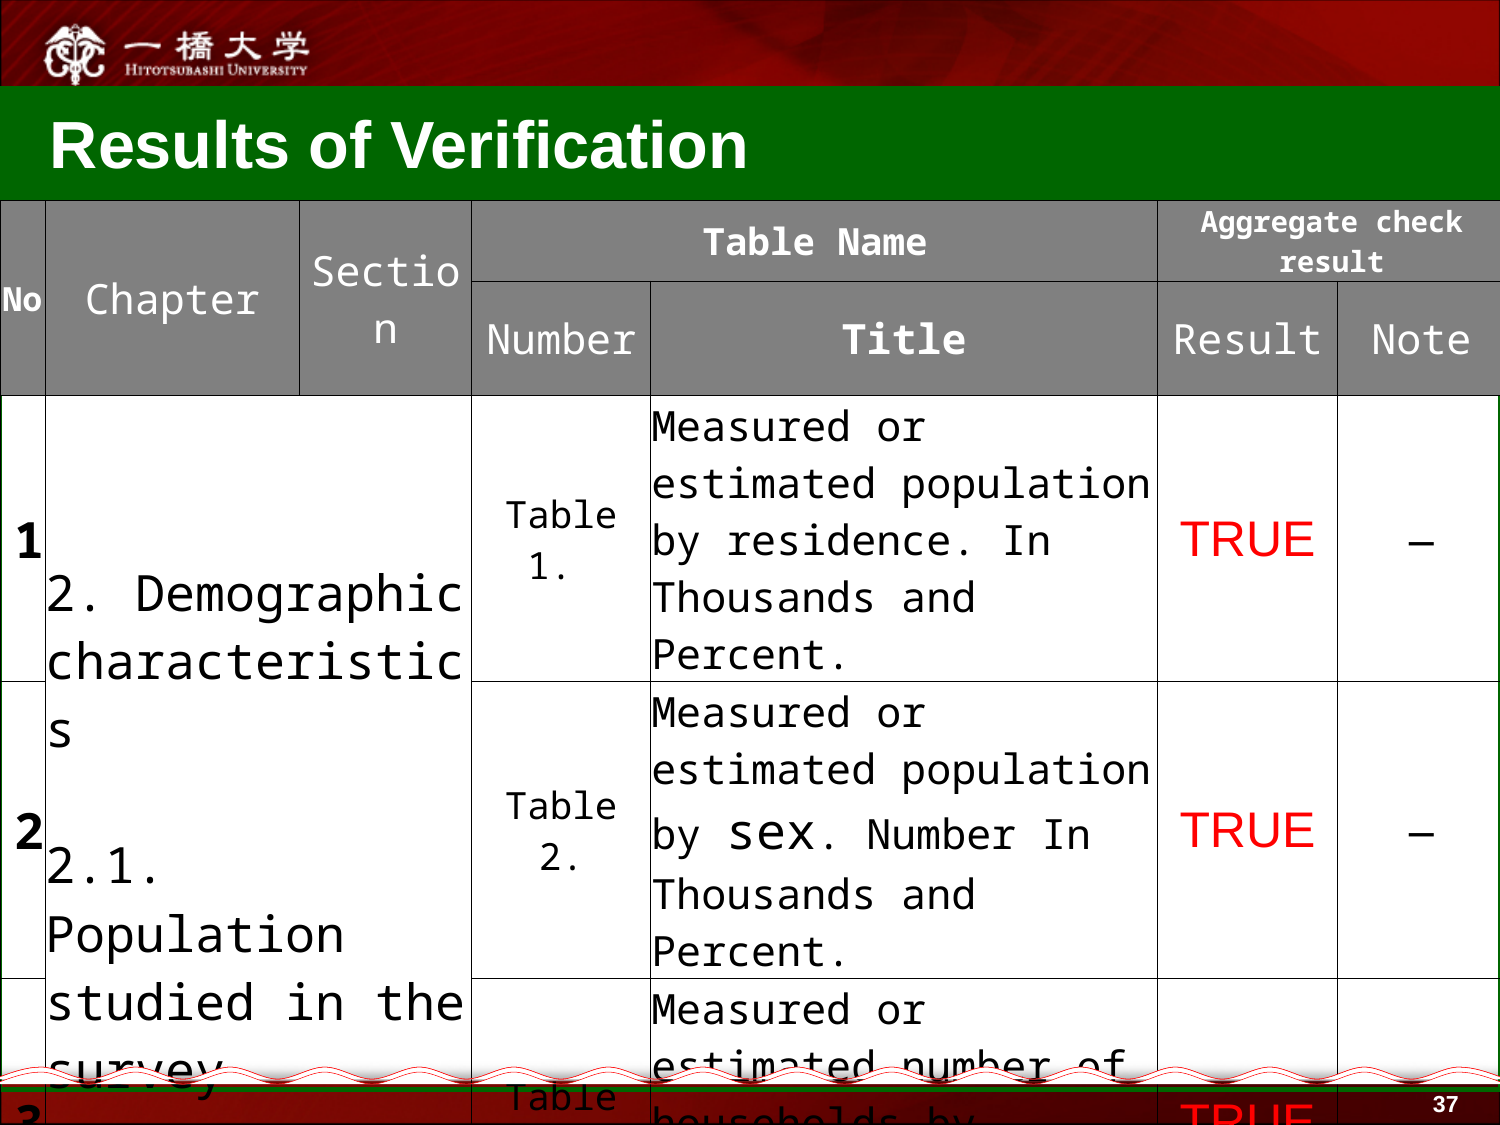

# Results of Verification

| No | Chapter | Section | Table Name |  | Aggregate check result |  |
| --- | --- | --- | --- | --- | --- | --- |
|  |  |  | Number | Title | Result | Note |
| 1 | 2. Demographic characteristics 2.1. Population studied in the survey |  | Table 1. | Measured or estimated population by residence. In Thousands and Percent. | TRUE | ― |
| 2 |  |  | Table 2. | Measured or estimated population by sex. Number In Thousands and Percent. | TRUE | ― |
| 3 |  |  | Table 3. | Measured or estimated number of households by residence. In Thousands. | TRUE | ― |

37